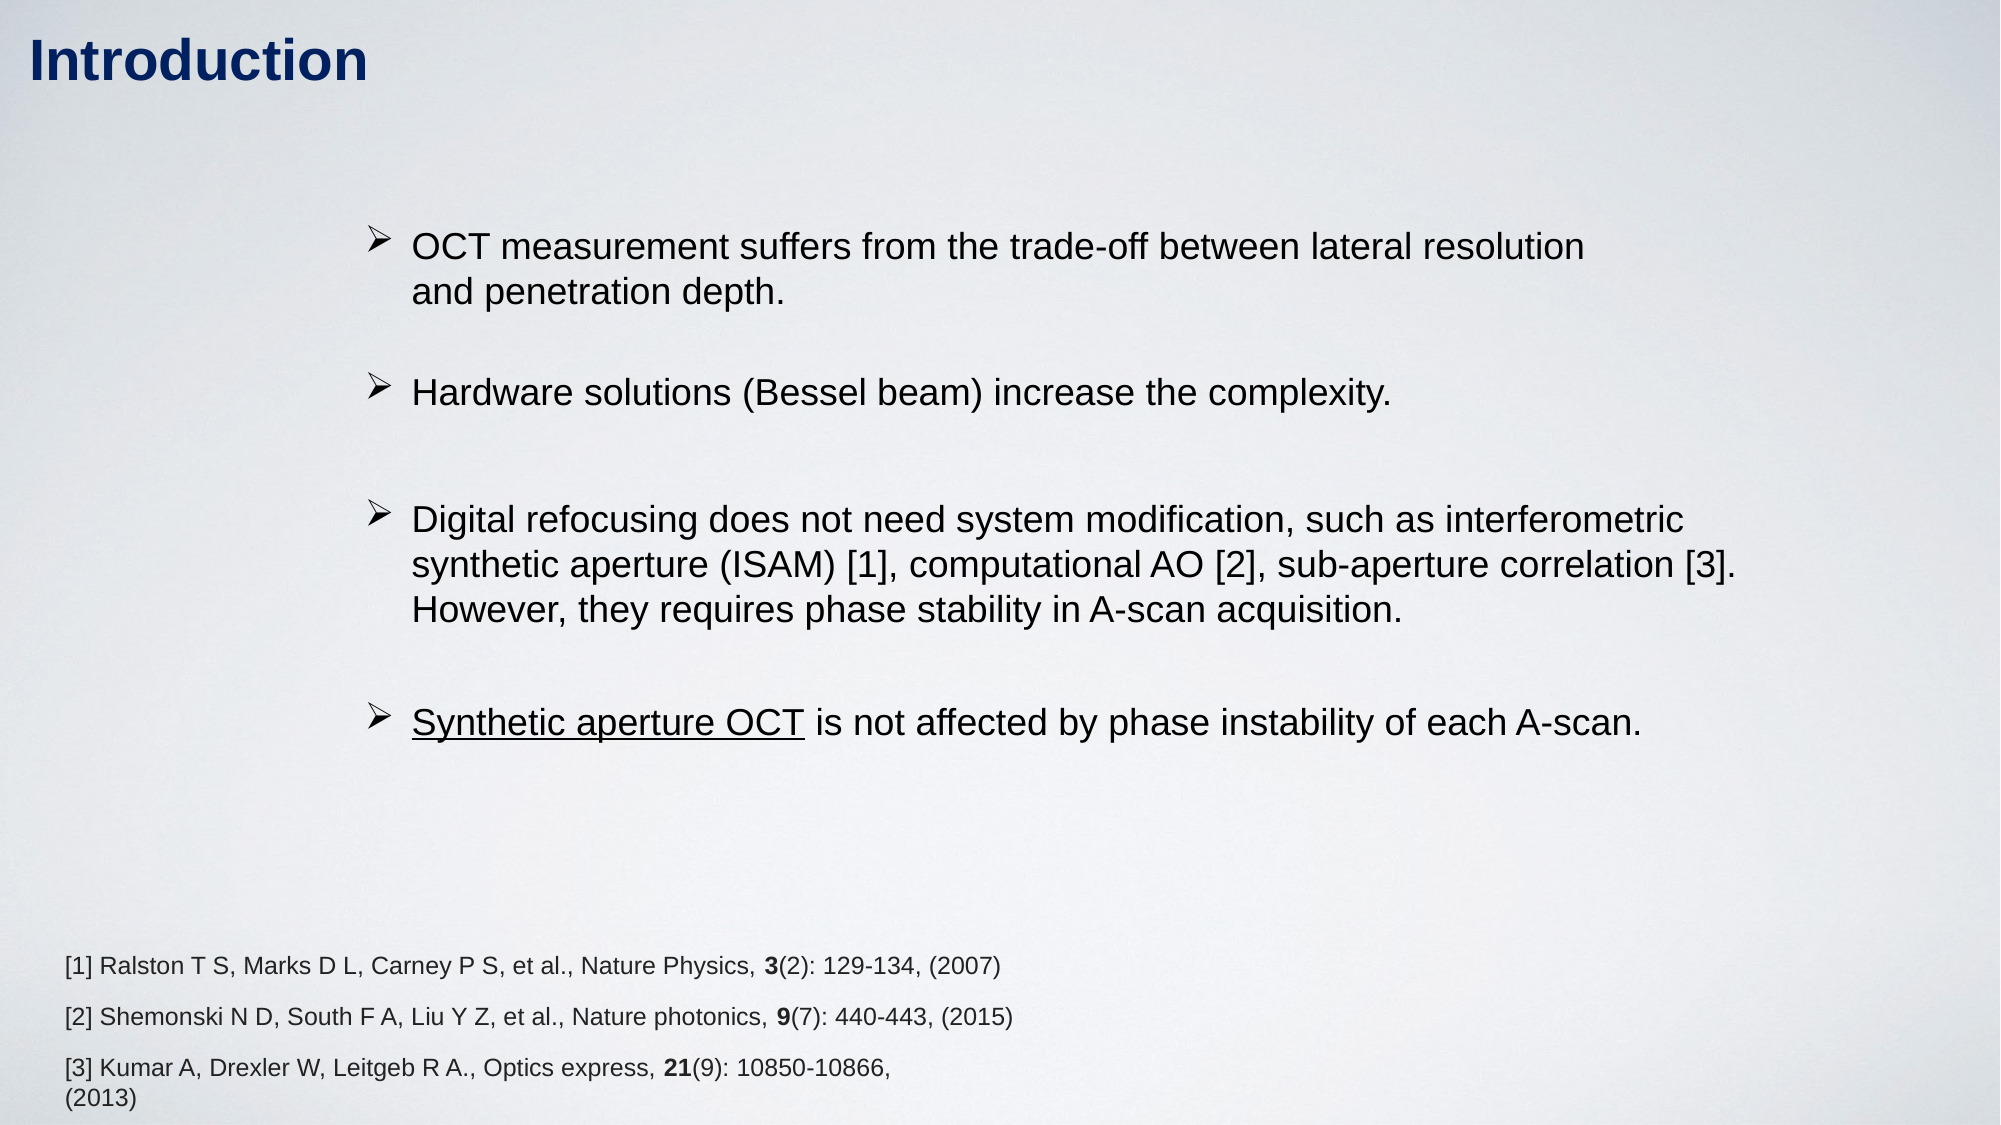

Introduction
OCT measurement suffers from the trade-off between lateral resolution and penetration depth.
Hardware solutions (Bessel beam) increase the complexity.
Digital refocusing does not need system modification, such as interferometric synthetic aperture (ISAM) [1], computational AO [2], sub-aperture correlation [3]. However, they requires phase stability in A-scan acquisition.
Synthetic aperture OCT is not affected by phase instability of each A-scan.
[1] Ralston T S, Marks D L, Carney P S, et al., Nature Physics, 3(2): 129-134, (2007)
[2] Shemonski N D, South F A, Liu Y Z, et al., Nature photonics, 9(7): 440-443, (2015)
[3] Kumar A, Drexler W, Leitgeb R A., Optics express, 21(9): 10850-10866, (2013)